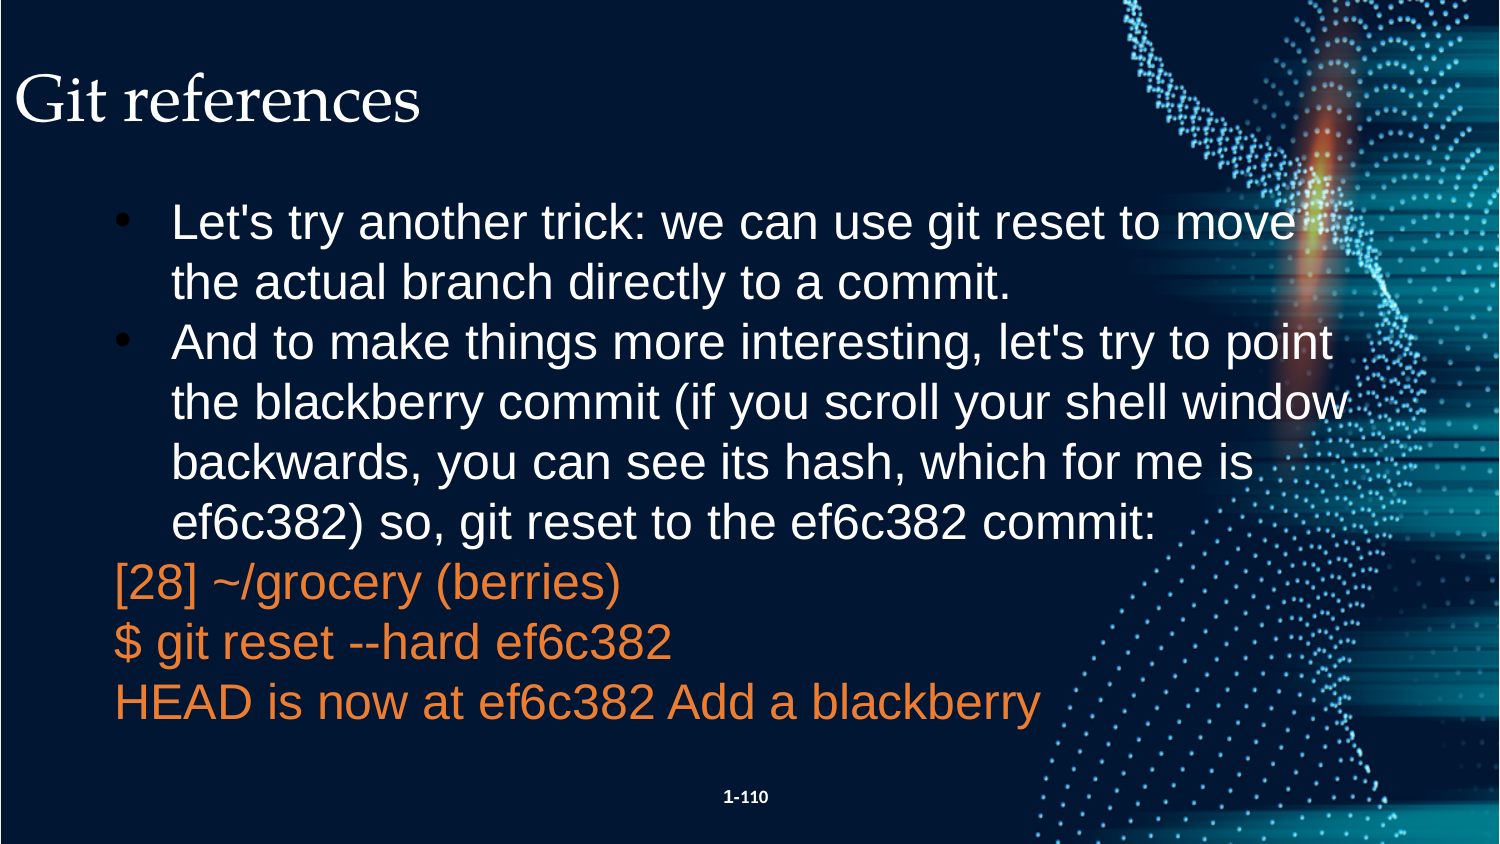

Git references
Let's try another trick: we can use git reset to move the actual branch directly to a commit.
And to make things more interesting, let's try to point the blackberry commit (if you scroll your shell window backwards, you can see its hash, which for me is ef6c382) so, git reset to the ef6c382 commit:
[28] ~/grocery (berries)
$ git reset --hard ef6c382
HEAD is now at ef6c382 Add a blackberry

1-110